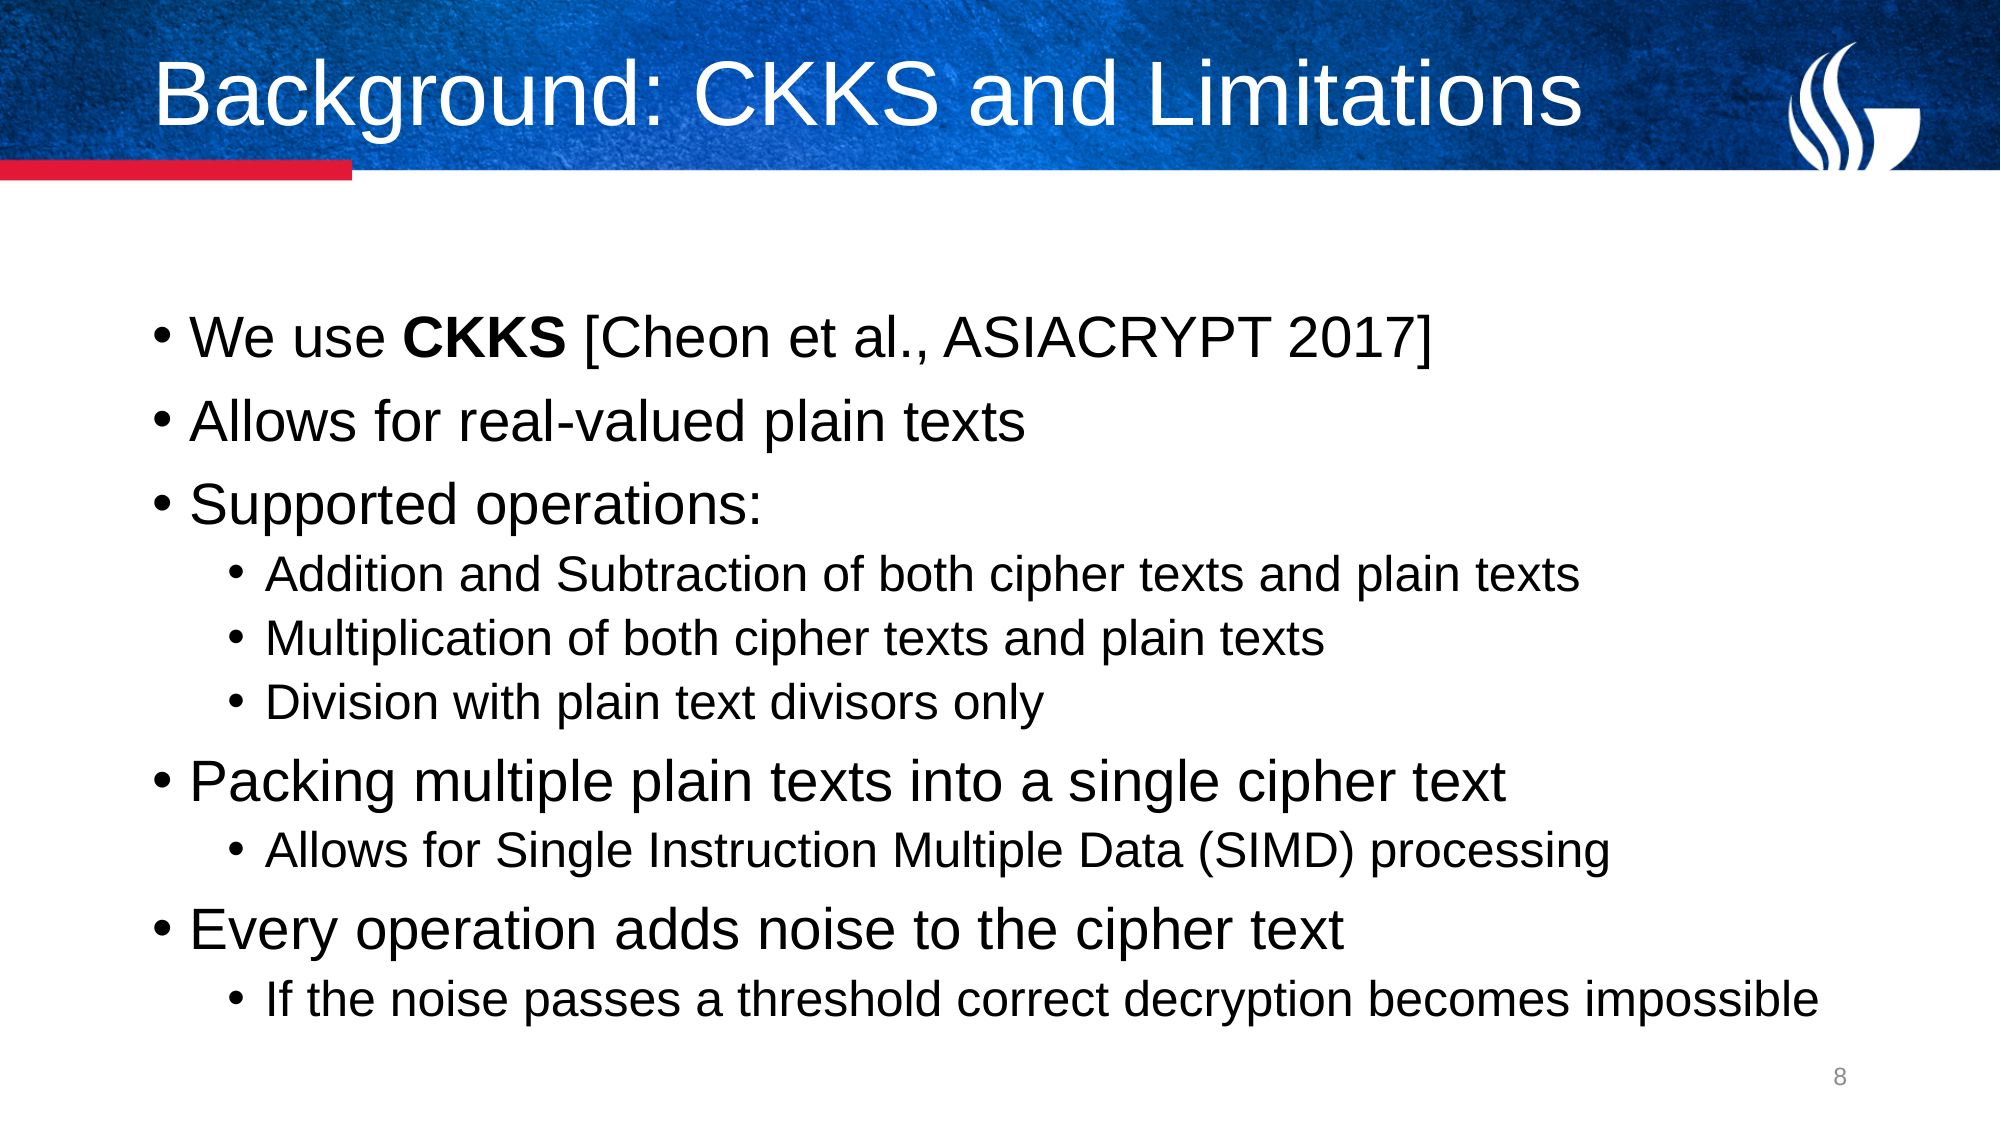

# Background: CKKS and Limitations
We use CKKS [Cheon et al., ASIACRYPT 2017]
Allows for real-valued plain texts
Supported operations:
Addition and Subtraction of both cipher texts and plain texts
Multiplication of both cipher texts and plain texts
Division with plain text divisors only
Packing multiple plain texts into a single cipher text
Allows for Single Instruction Multiple Data (SIMD) processing
Every operation adds noise to the cipher text
If the noise passes a threshold correct decryption becomes impossible
8